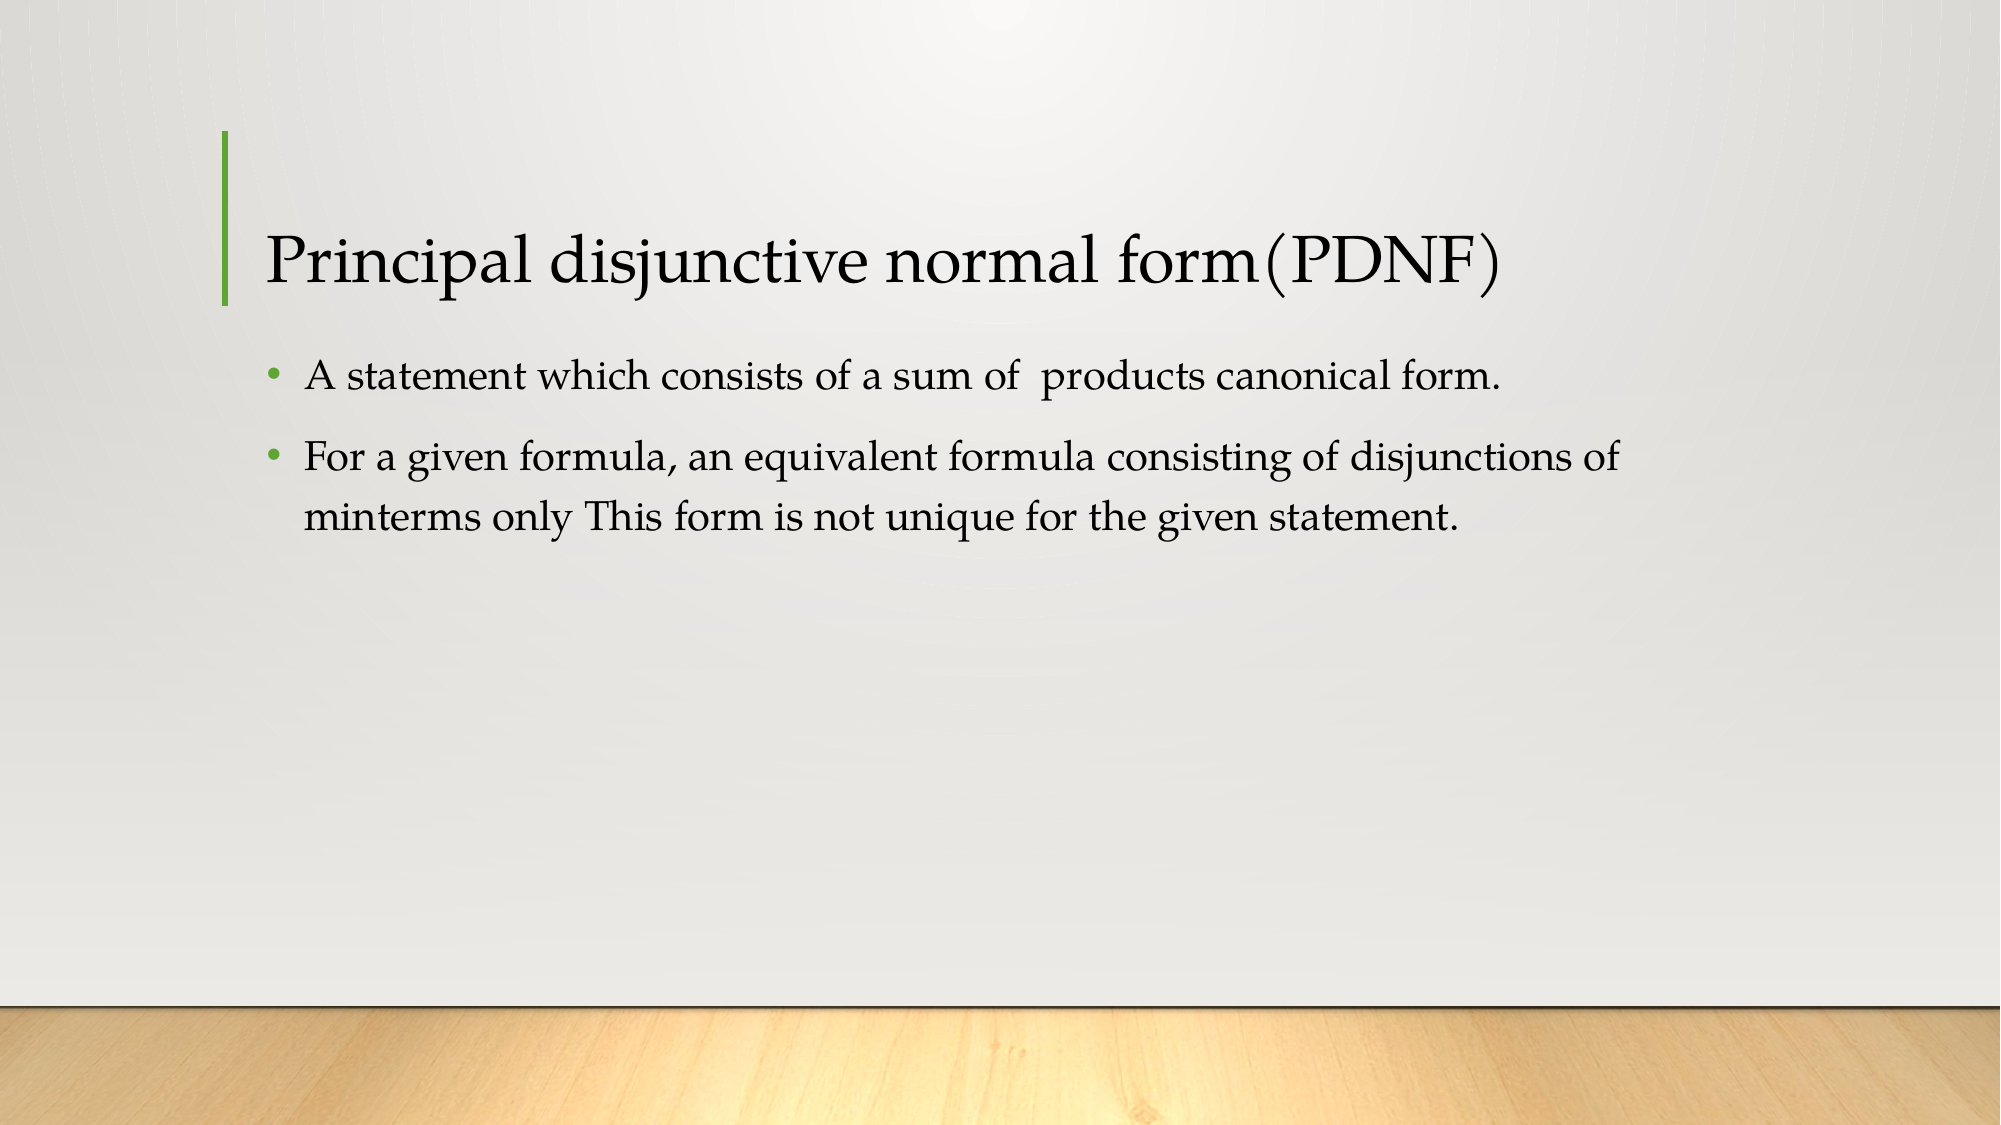

# Principal disjunctive normal form(PDNF)
A statement which consists of a sum of  products canonical form.
For a given formula, an equivalent formula consisting of disjunctions of minterms only This form is not unique for the given statement.